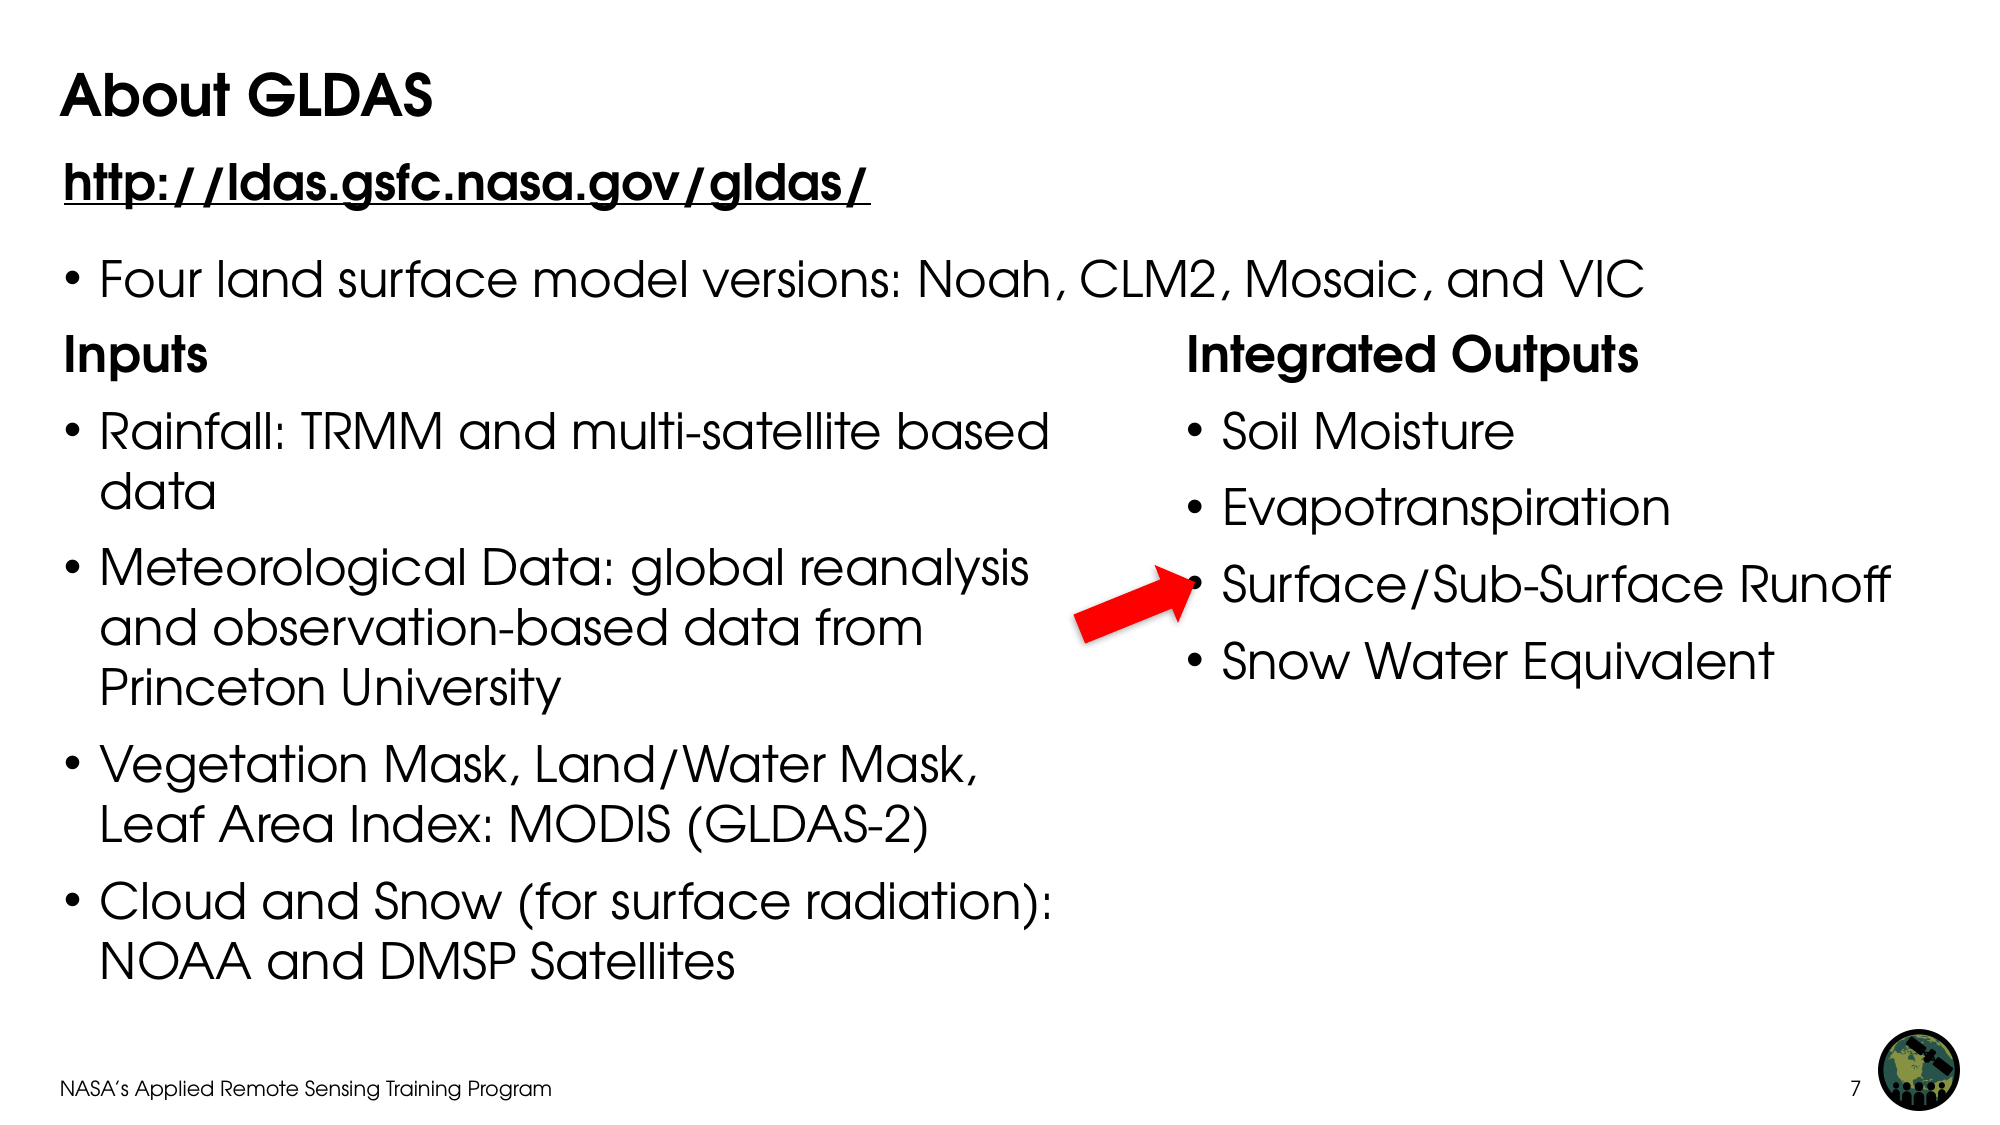

# About GLDAS
http://ldas.gsfc.nasa.gov/gldas/
Four land surface model versions: Noah, CLM2, Mosaic, and VIC
Inputs
Rainfall: TRMM and multi-satellite based data
Meteorological Data: global reanalysis and observation-based data from Princeton University
Vegetation Mask, Land/Water Mask, Leaf Area Index: MODIS (GLDAS-2)
Cloud and Snow (for surface radiation): NOAA and DMSP Satellites
Integrated Outputs
Soil Moisture
Evapotranspiration
Surface/Sub-Surface Runoff
Snow Water Equivalent